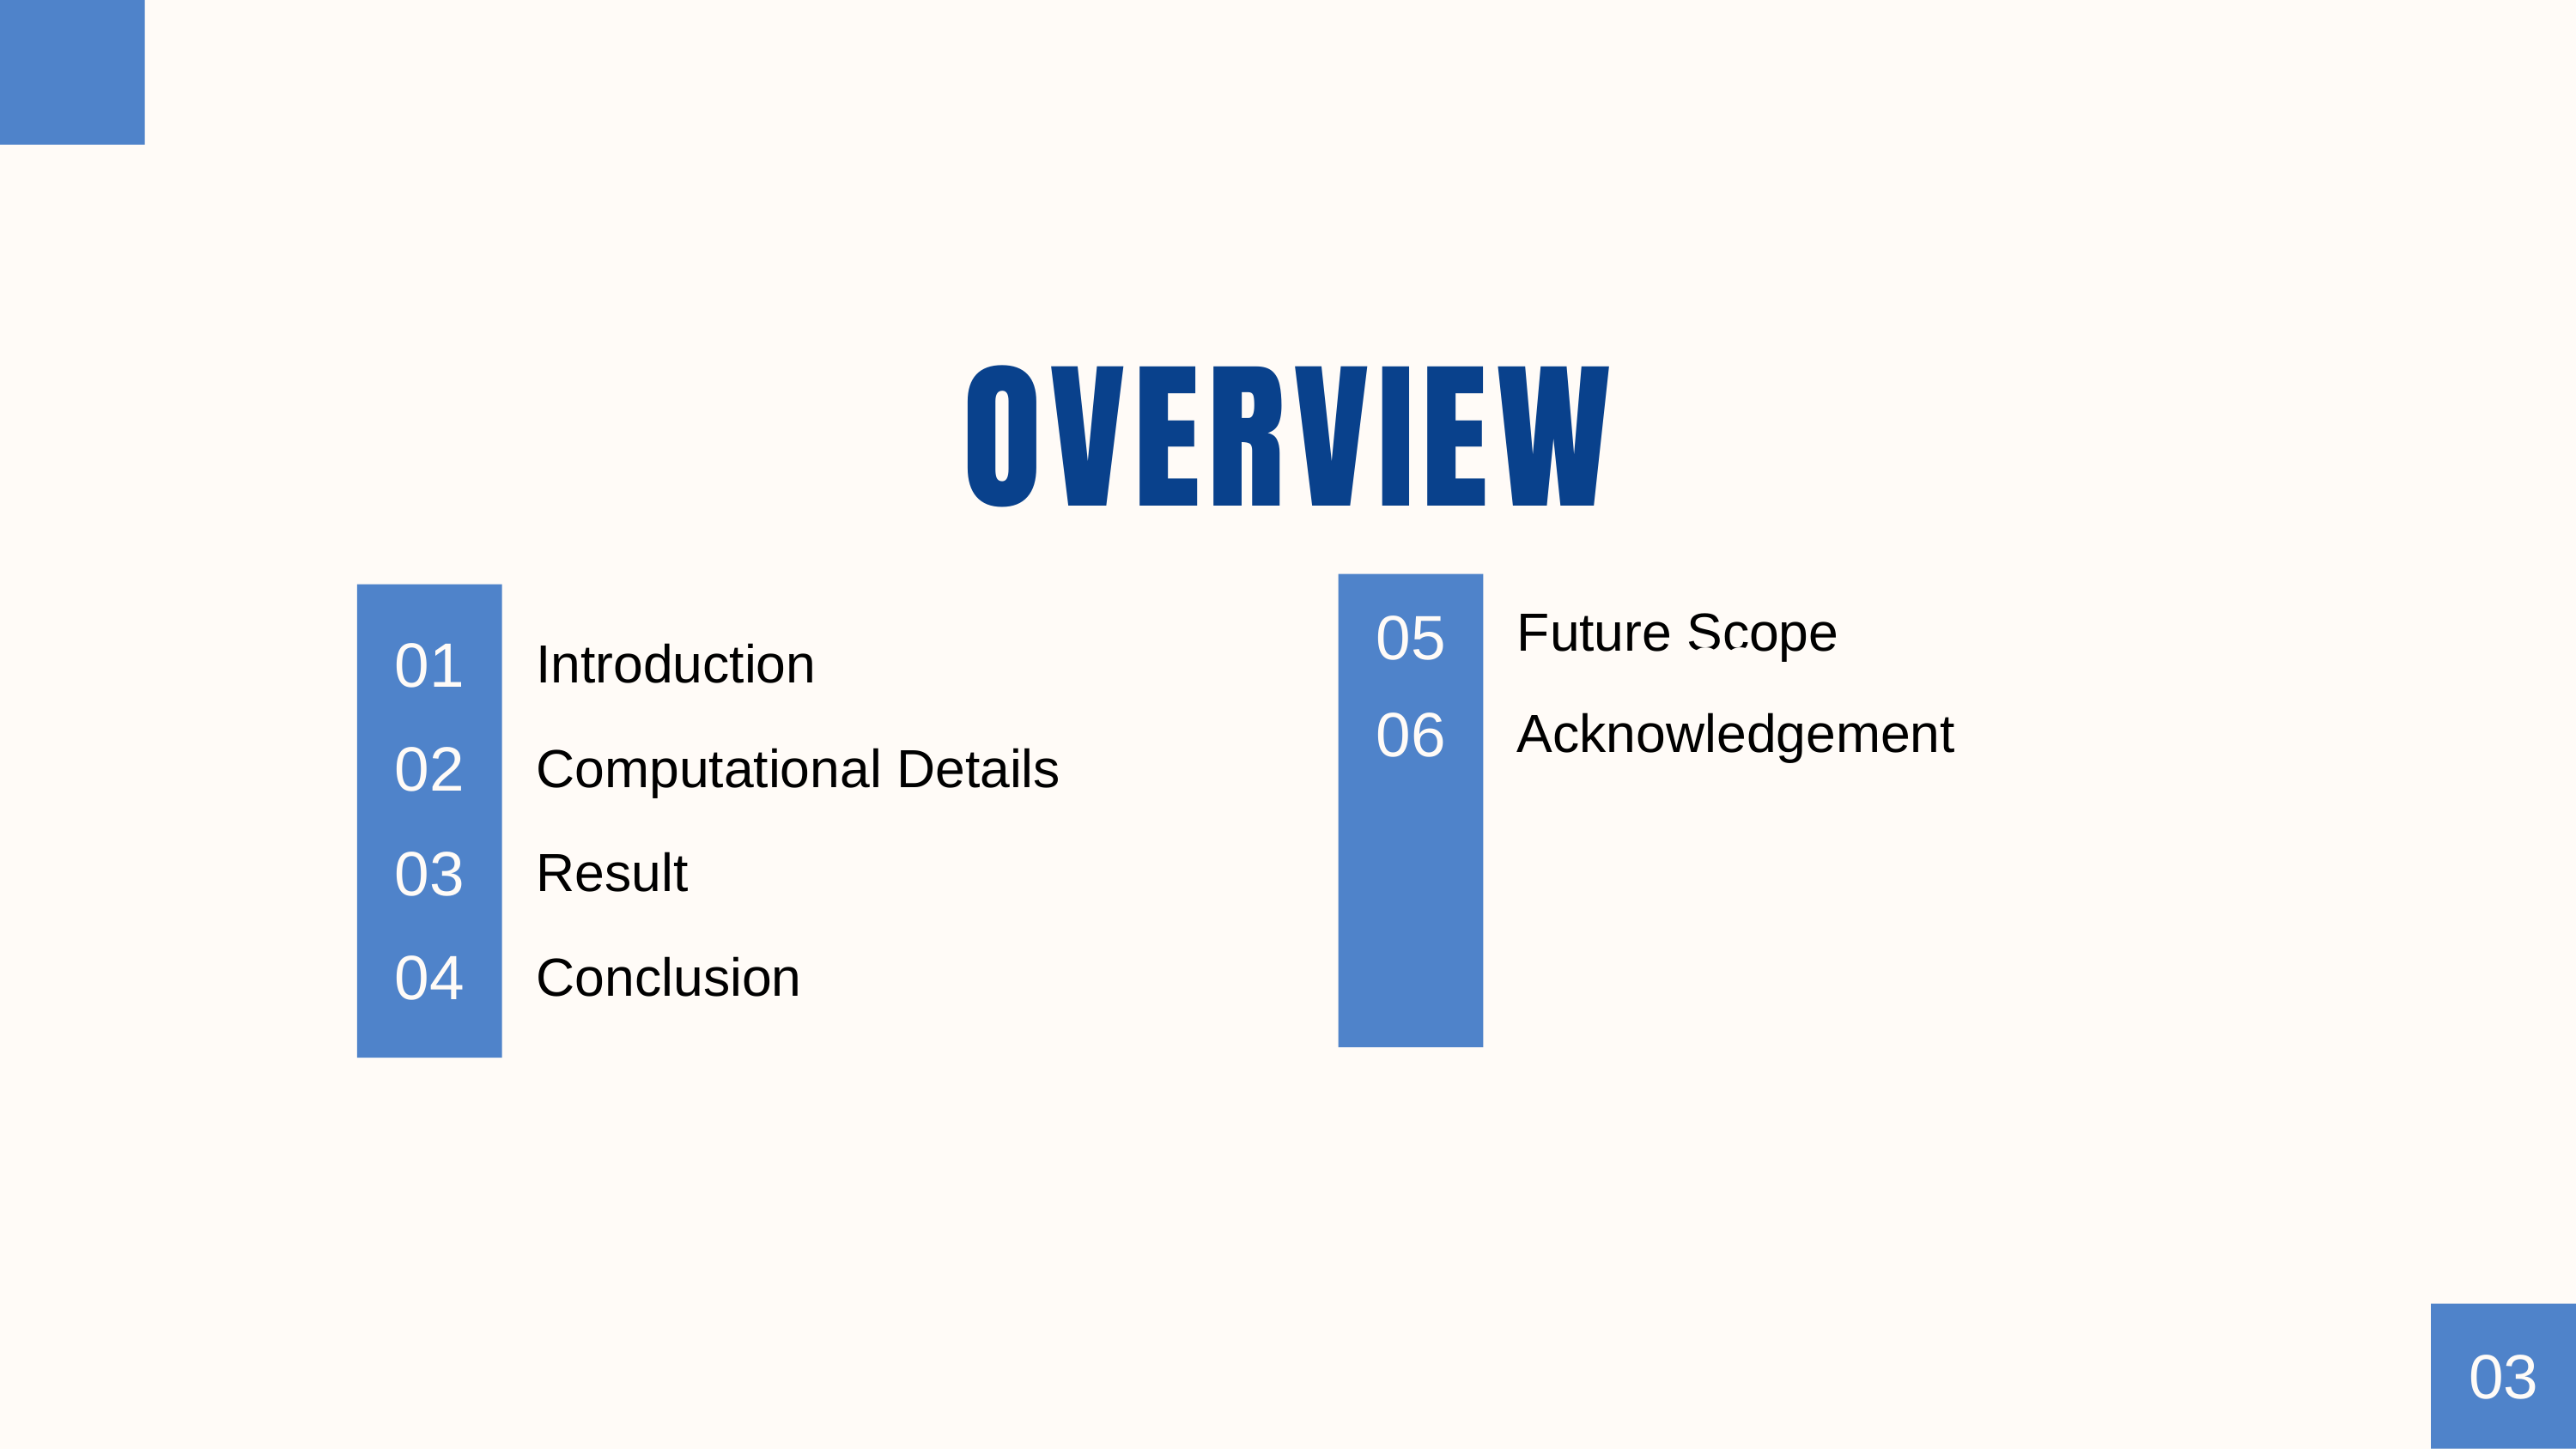

OVERVIEW

Future Scope
05
01
Introduction
09
06
Acknowledgement
02
Computational Details
10
03
07
Result
11
04
08
Conclusion

03